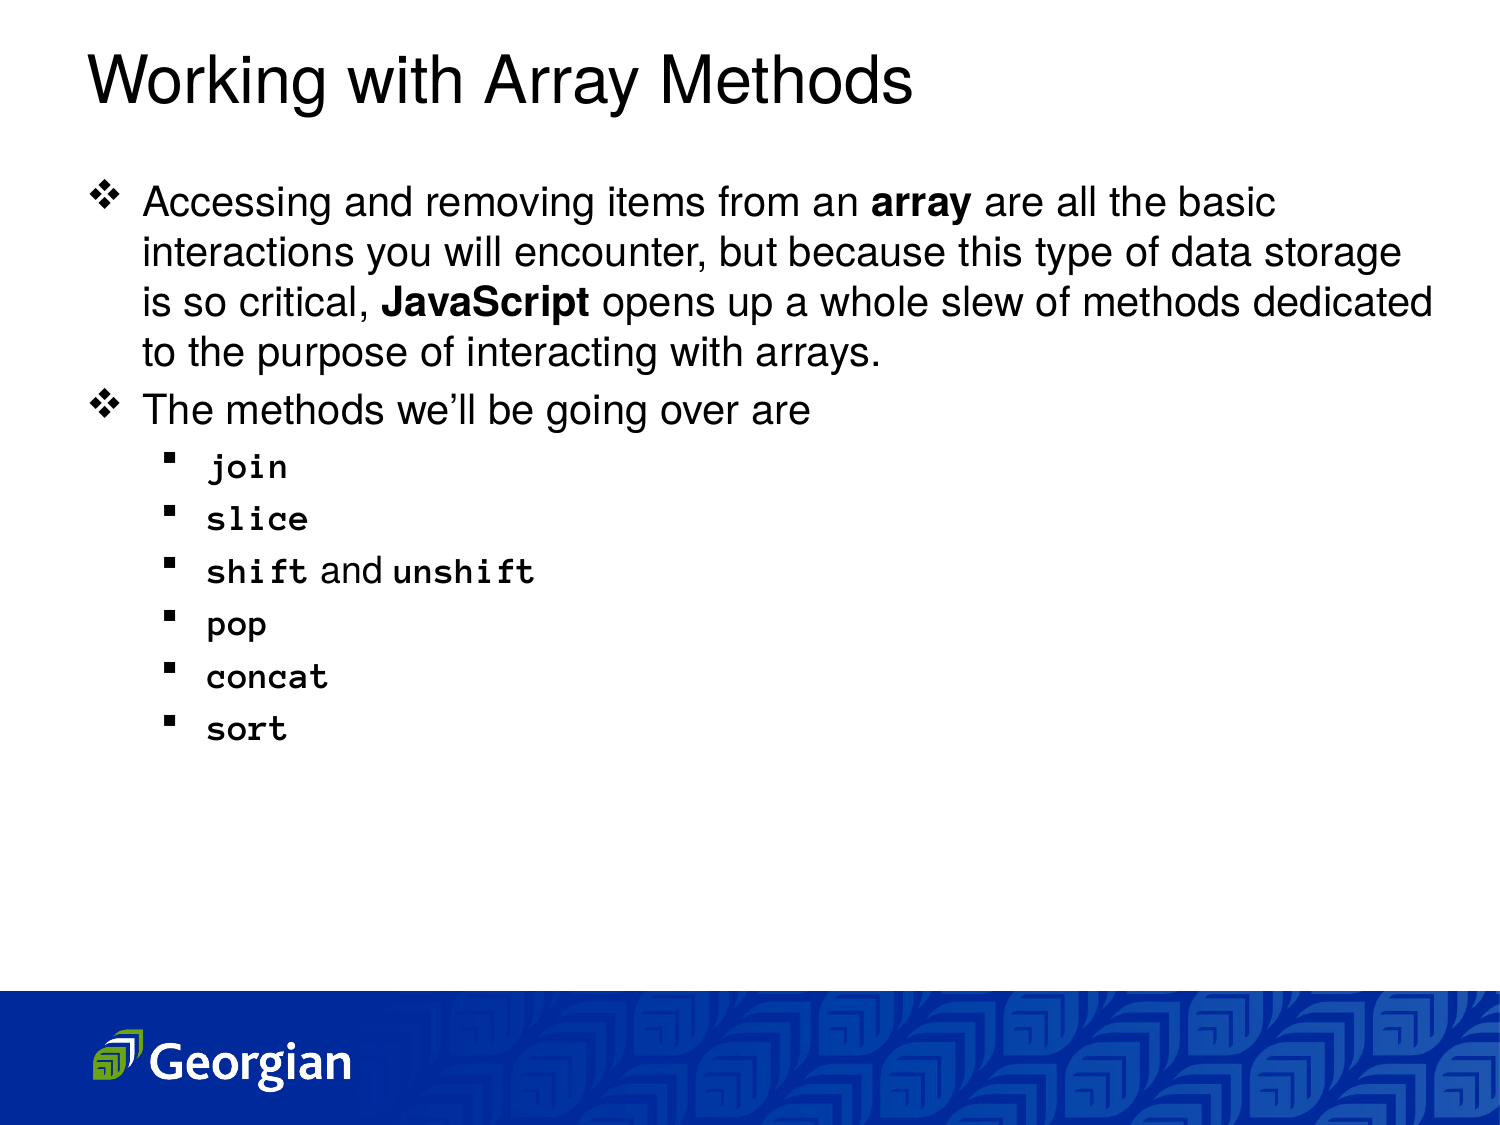

Working with Array Methods
Accessing and removing items from an array are all the basic interactions you will encounter, but because this type of data storage is so critical, JavaScript opens up a whole slew of methods dedicated to the purpose of interacting with arrays.
The methods we’ll be going over are
join
slice
shift and unshift
pop
concat
sort